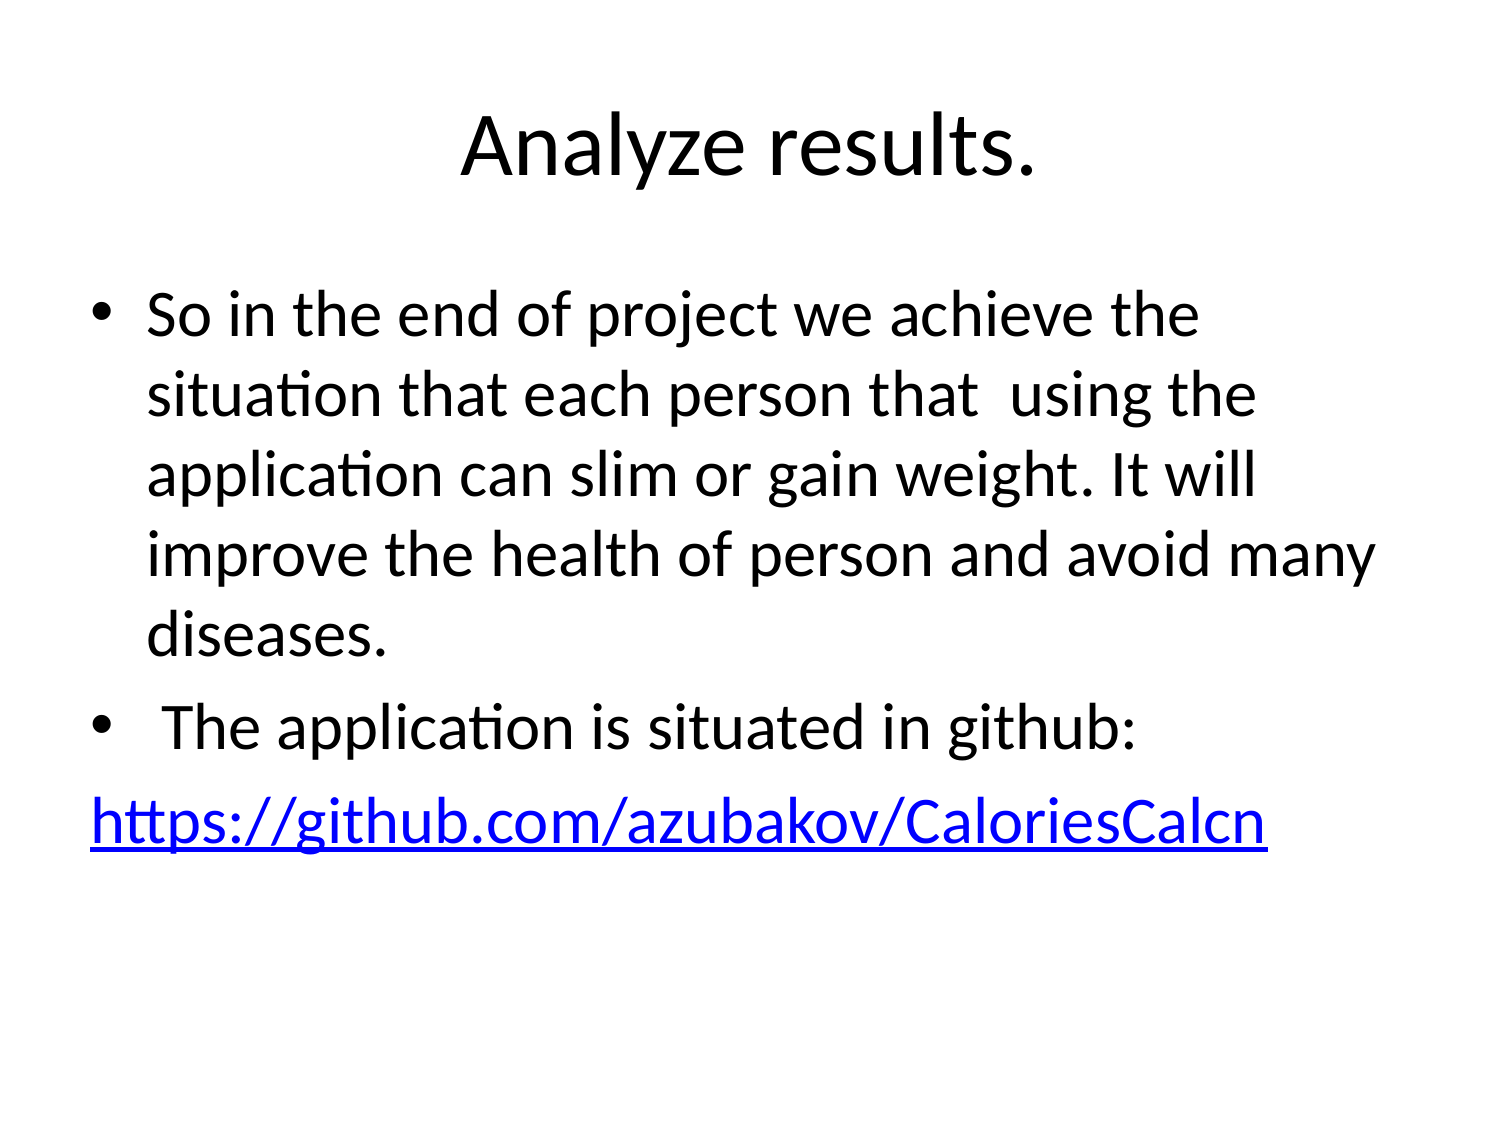

# Analyze results.
So in the end of project we achieve the situation that each person that  using the application can slim or gain weight. It will improve the health of person and avoid many diseases.
 The application is situated in github:
https://github.com/azubakov/CaloriesCalcn